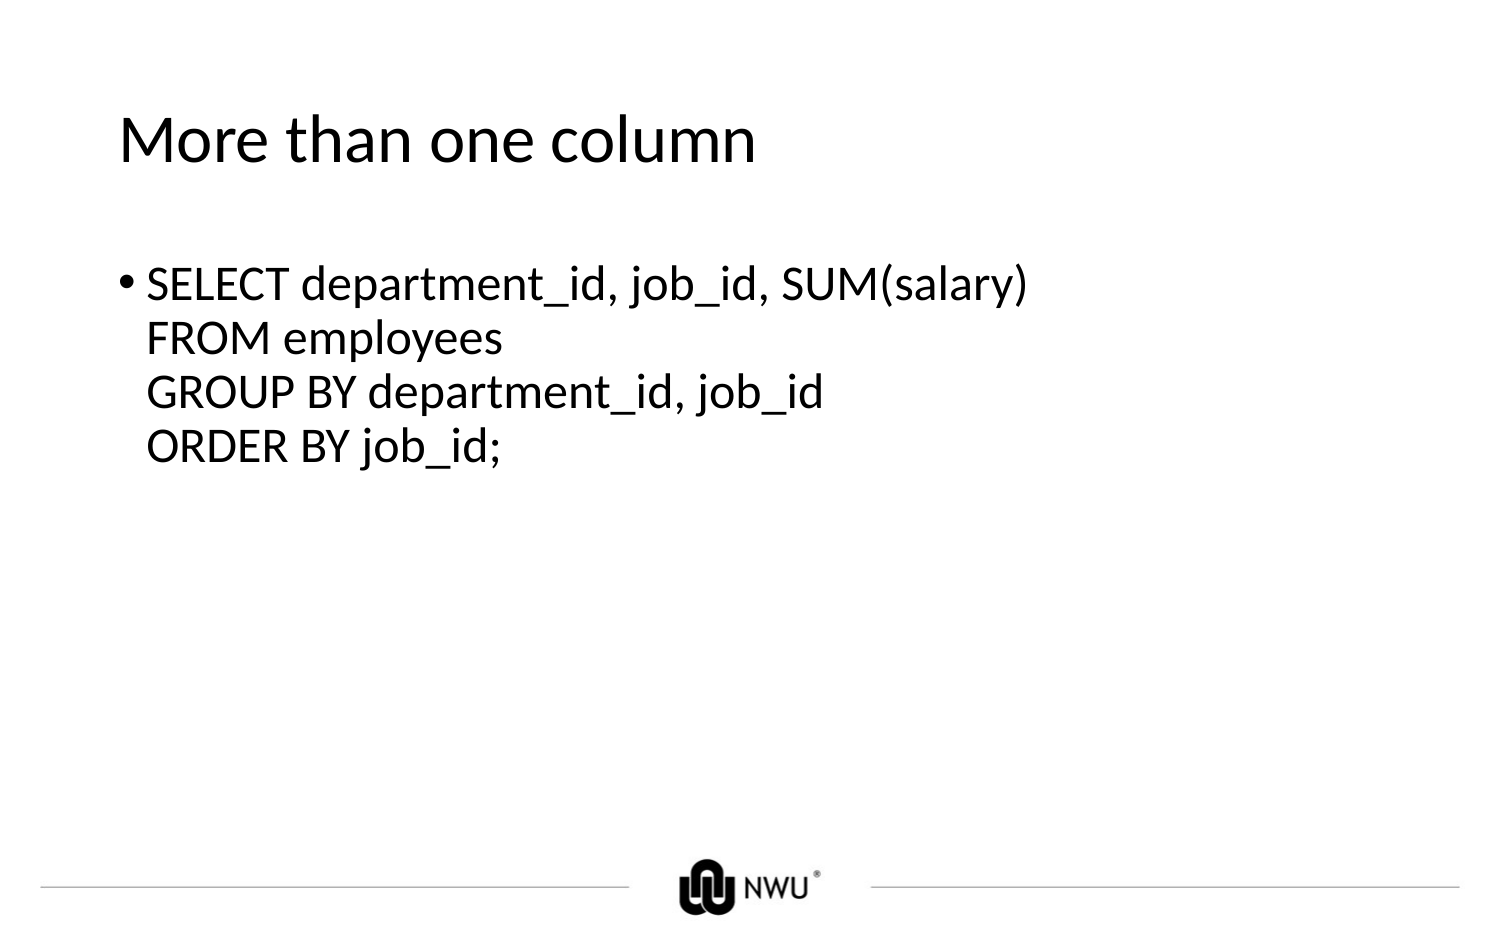

# More than one column
SELECT department_id, job_id, SUM(salary)
FROM employees
GROUP BY department_id, job_id
ORDER BY job_id;